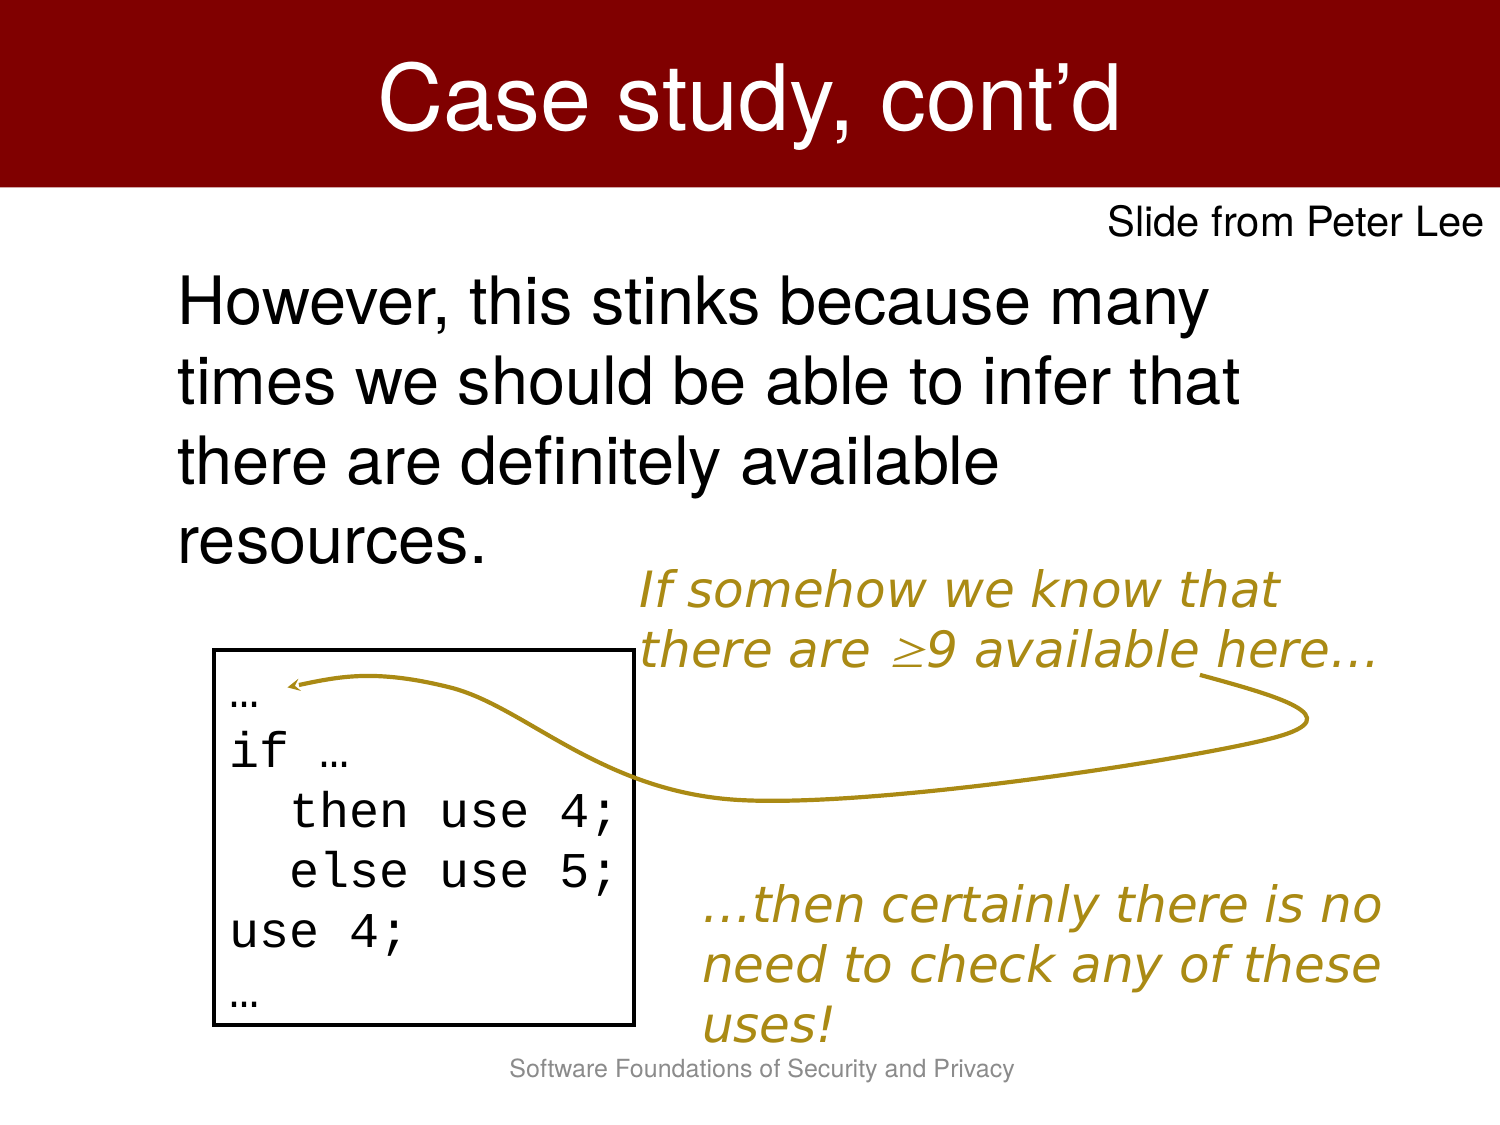

# Case study, cont’d
Slide from Peter Lee
However, this stinks because many times we should be able to infer that there are definitely available resources.
If somehow we know that there are ≥9 available here…
…
if …
  then use 4;
  else use 5;
use 4;
…

…then certainly there is no need to check any of these uses!